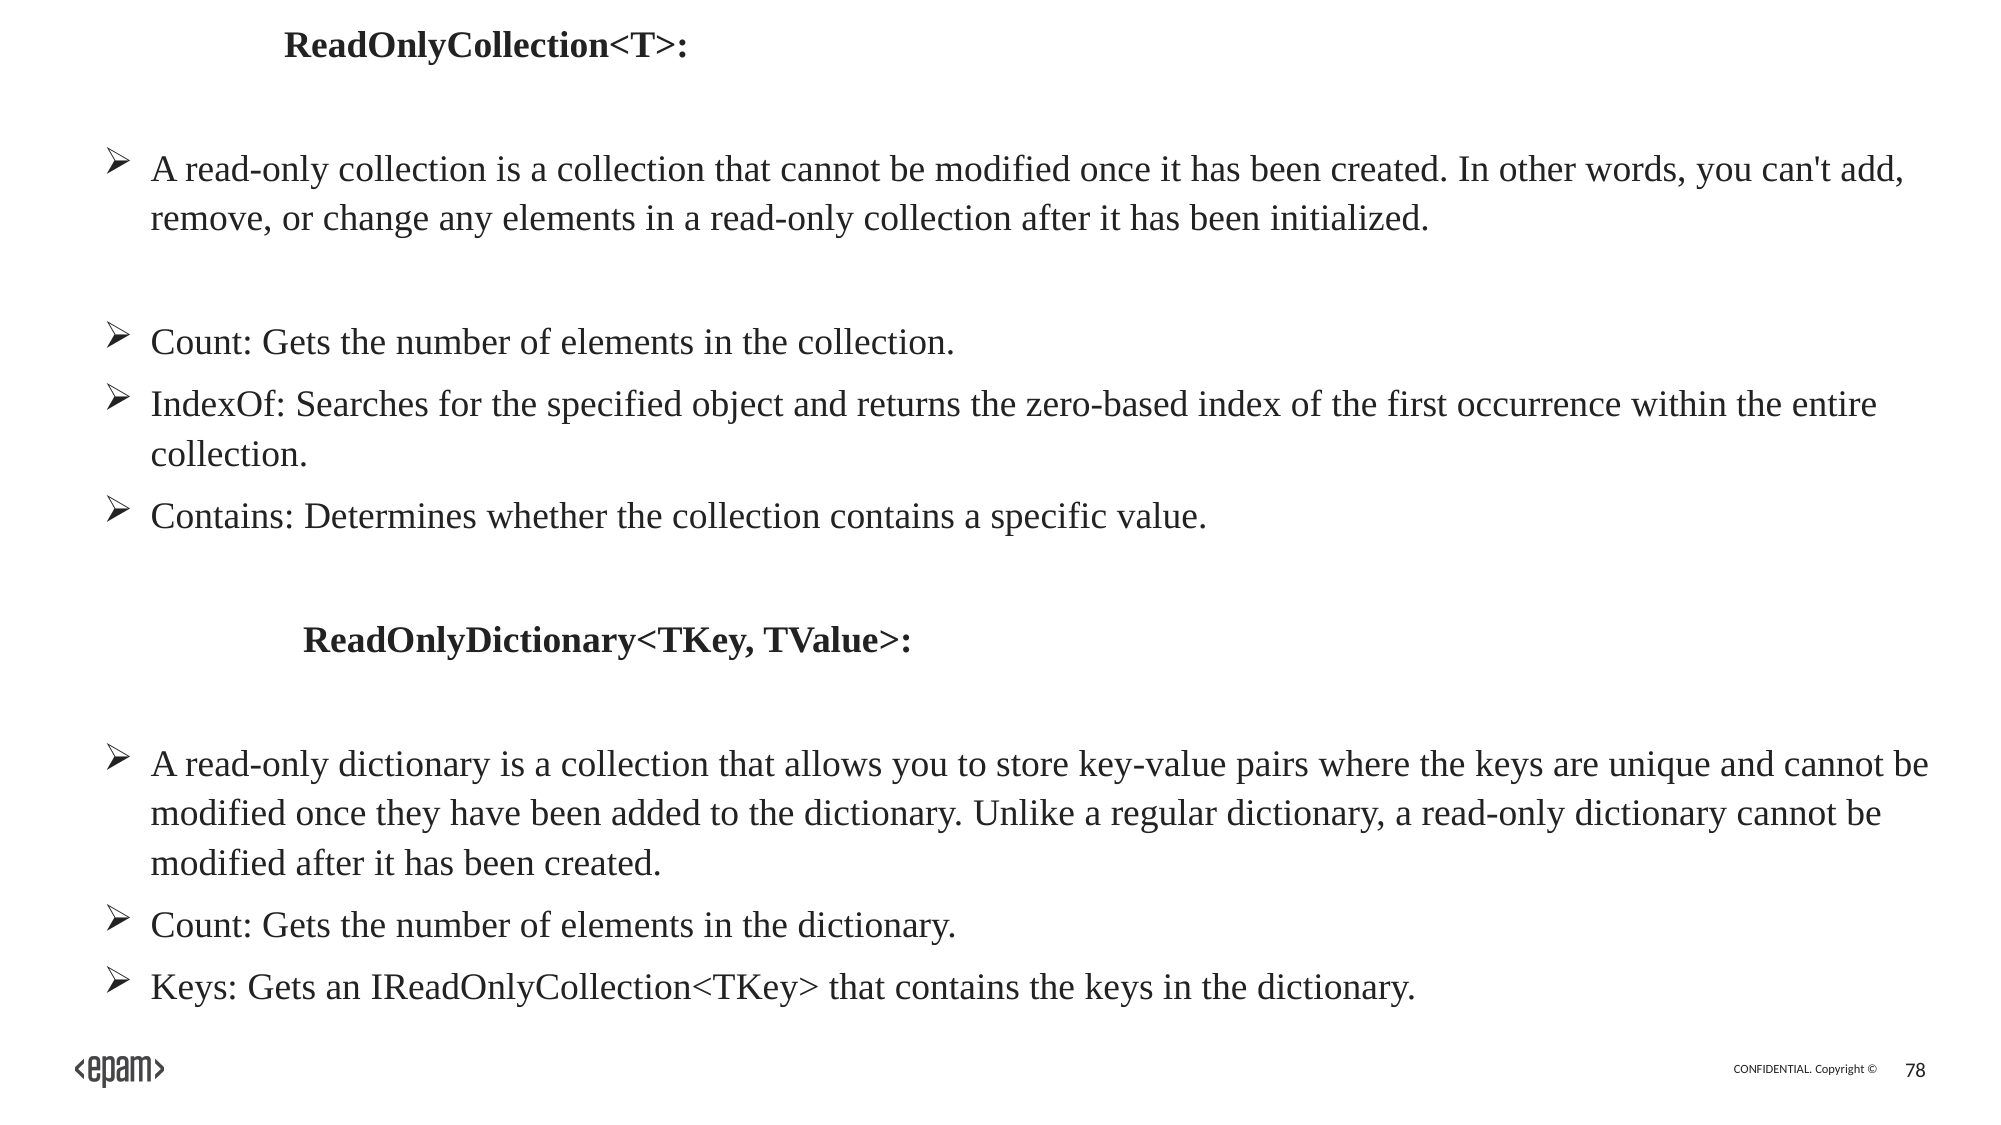

ReadOnlyCollection<T>:

A read-only collection is a collection that cannot be modified once it has been created. In other words, you can't add, remove, or change any elements in a read-only collection after it has been initialized.

Count: Gets the number of elements in the collection.
IndexOf: Searches for the specified object and returns the zero-based index of the first occurrence within the entire collection.
Contains: Determines whether the collection contains a specific value.

                     ReadOnlyDictionary<TKey, TValue>:

A read-only dictionary is a collection that allows you to store key-value pairs where the keys are unique and cannot be modified once they have been added to the dictionary. Unlike a regular dictionary, a read-only dictionary cannot be modified after it has been created.
Count: Gets the number of elements in the dictionary.
Keys: Gets an IReadOnlyCollection<TKey> that contains the keys in the dictionary.